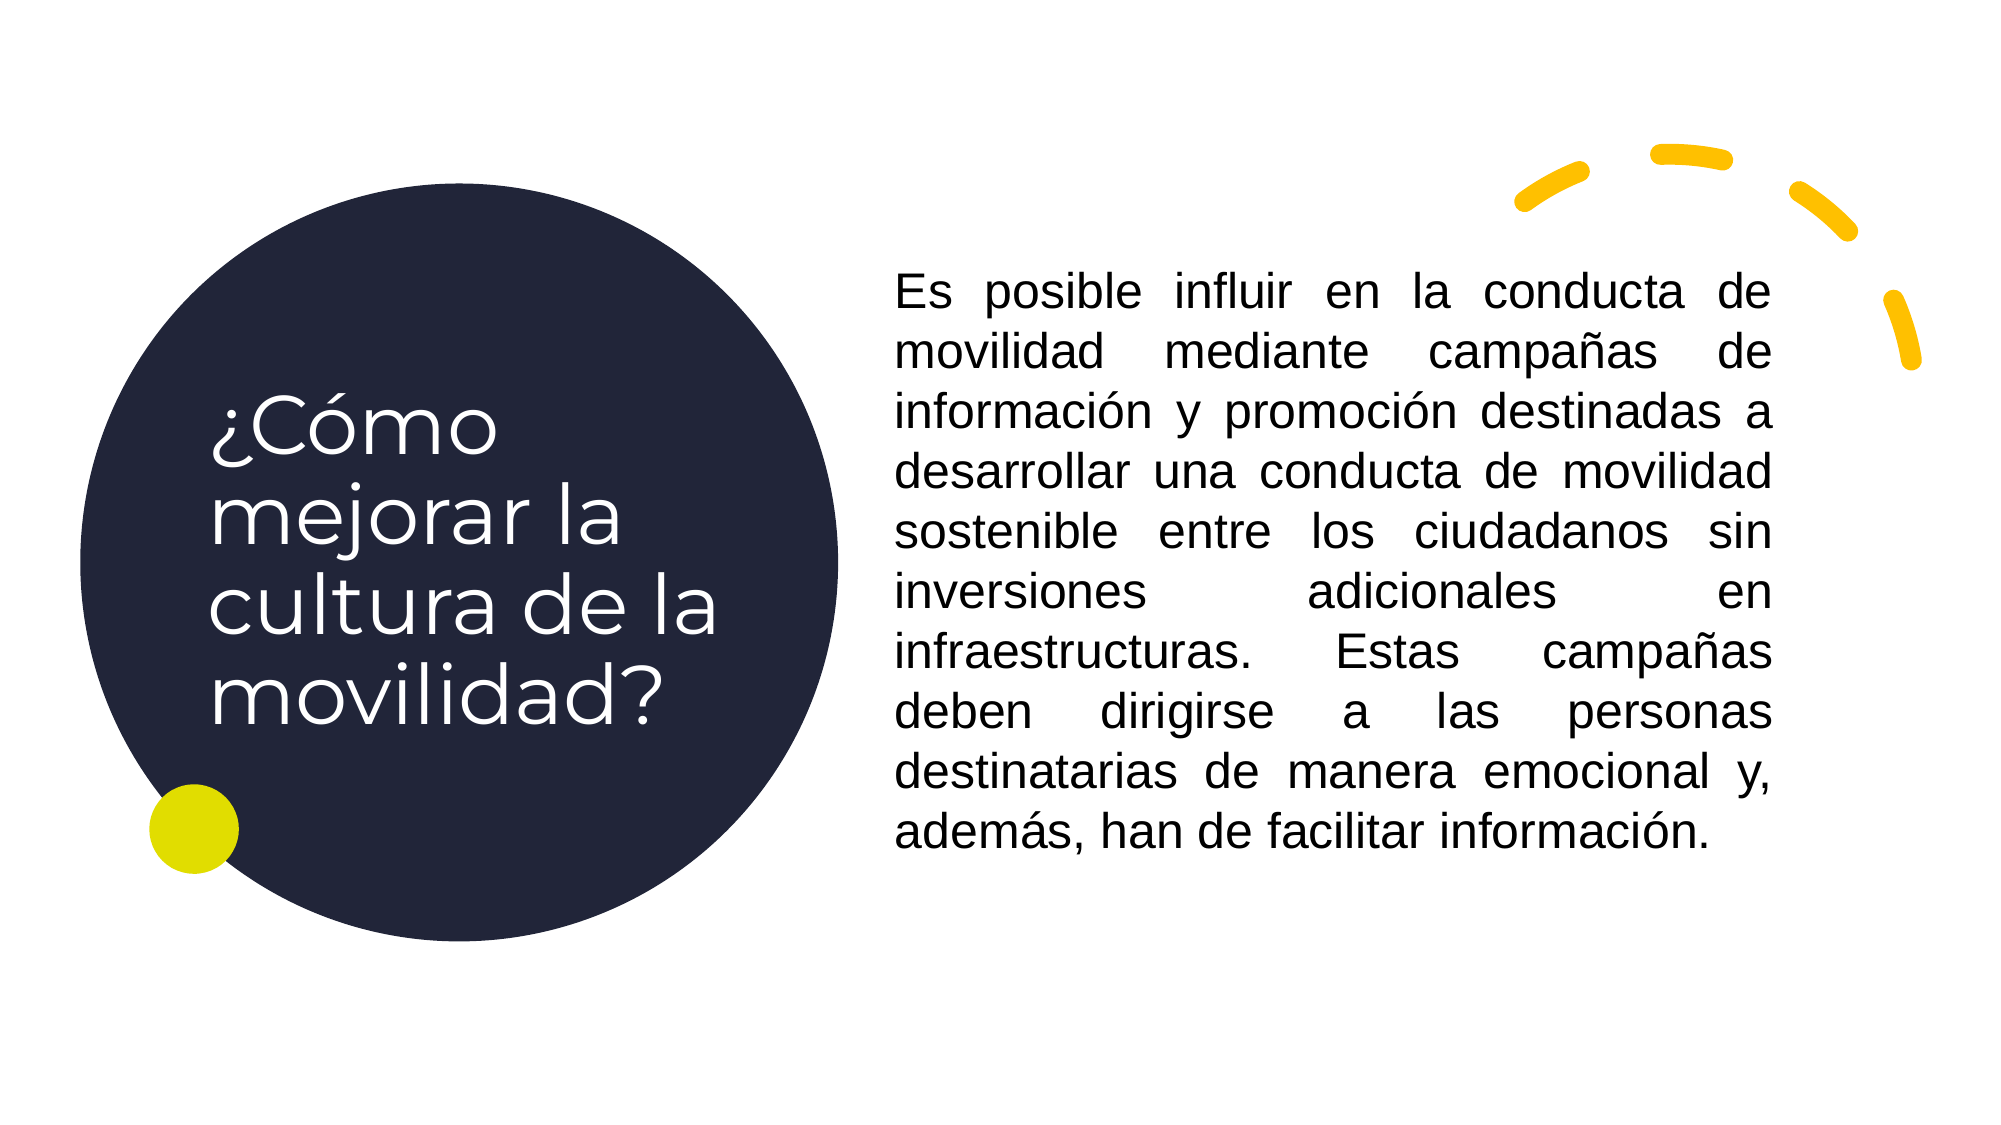

# ¿Cómo mejorar la cultura de la movilidad?
Es posible influir en la conducta de movilidad mediante campañas de información y promoción destinadas a desarrollar una conducta de movilidad sostenible entre los ciudadanos sin inversiones adicionales en infraestructuras. Estas campañas deben dirigirse a las personas destinatarias de manera emocional y, además, han de facilitar información.